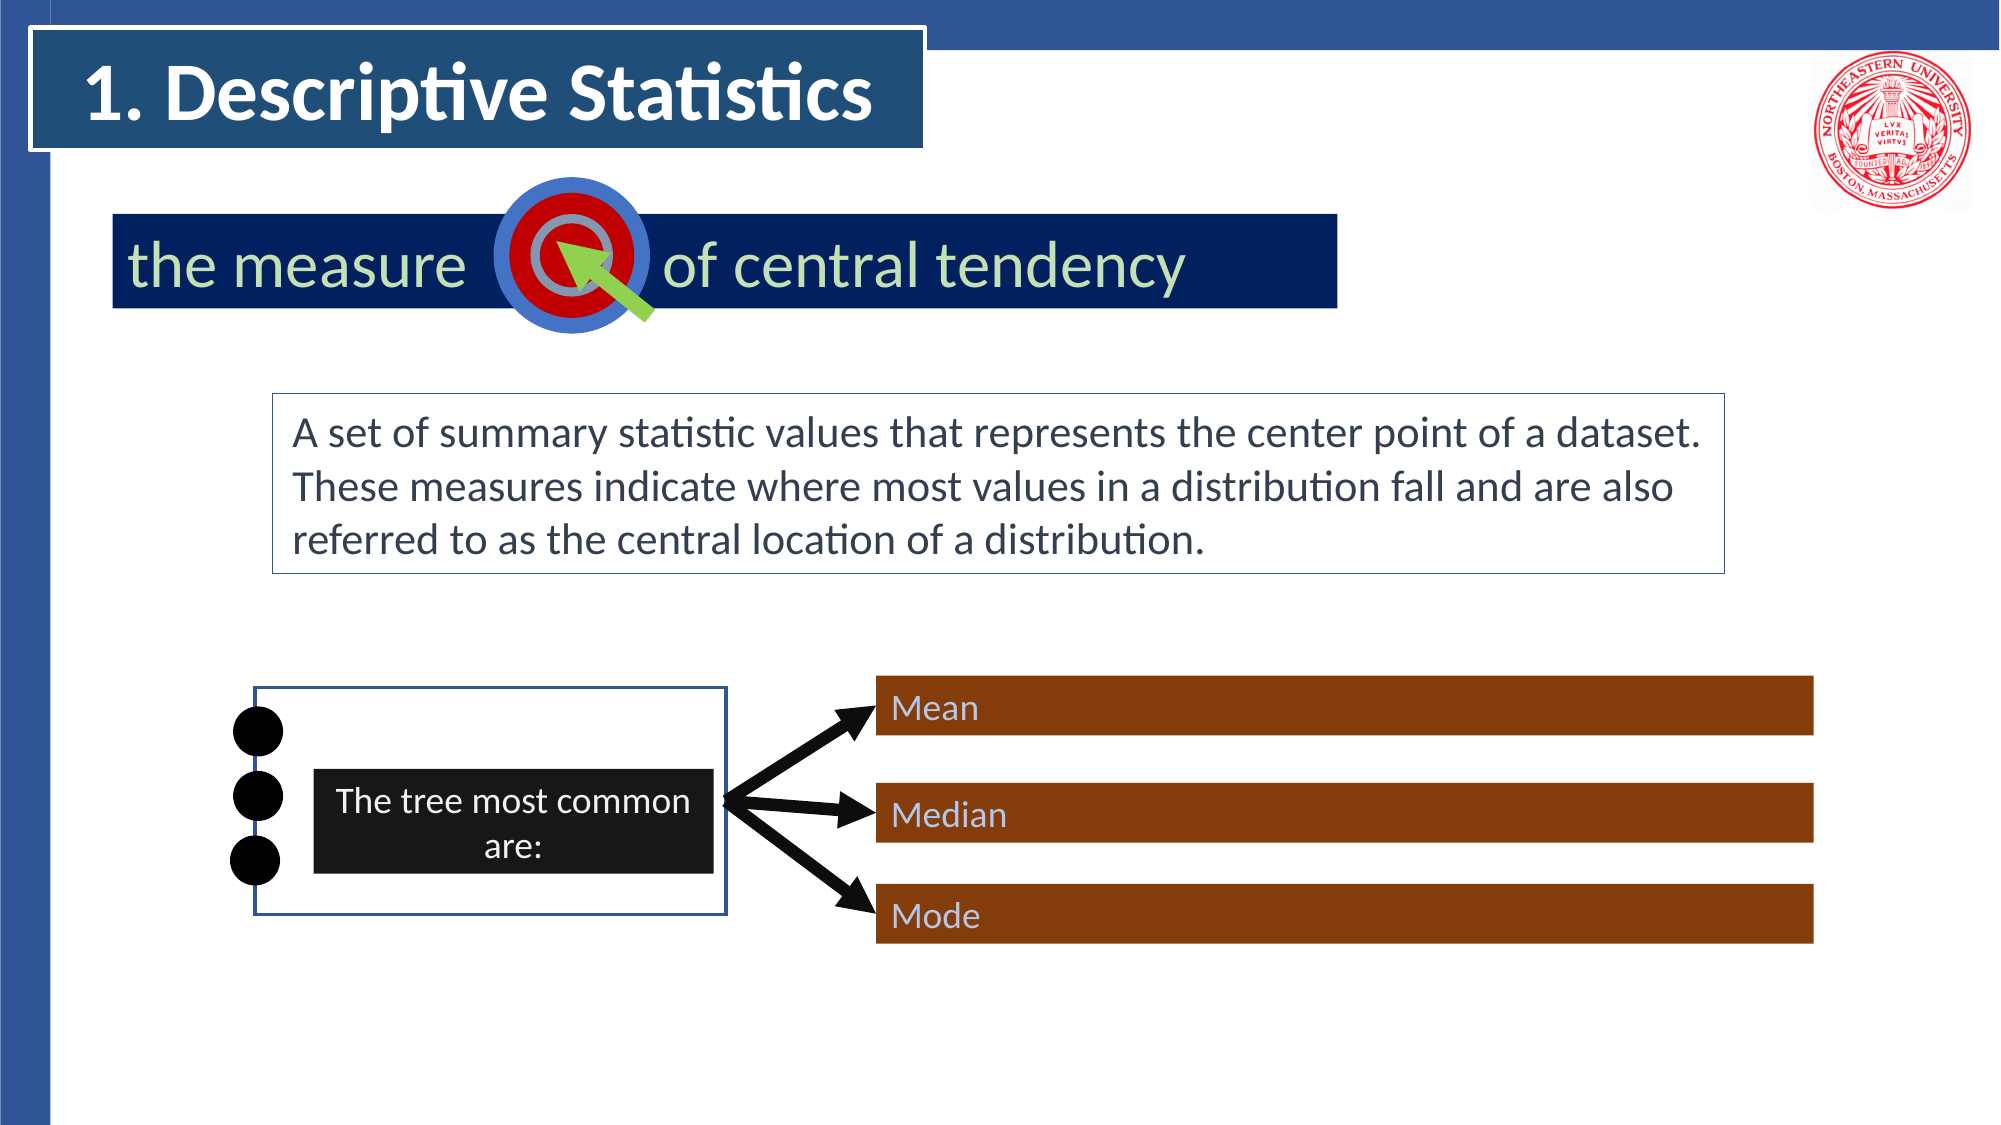

1. Descriptive Statistics

the measure             of central tendency

A set of summary statistic values that represents the center point of a dataset. These measures indicate where most values in a distribution fall and are also referred to as the central location of a distribution.

Mean

The tree most common are:

Median

Mode